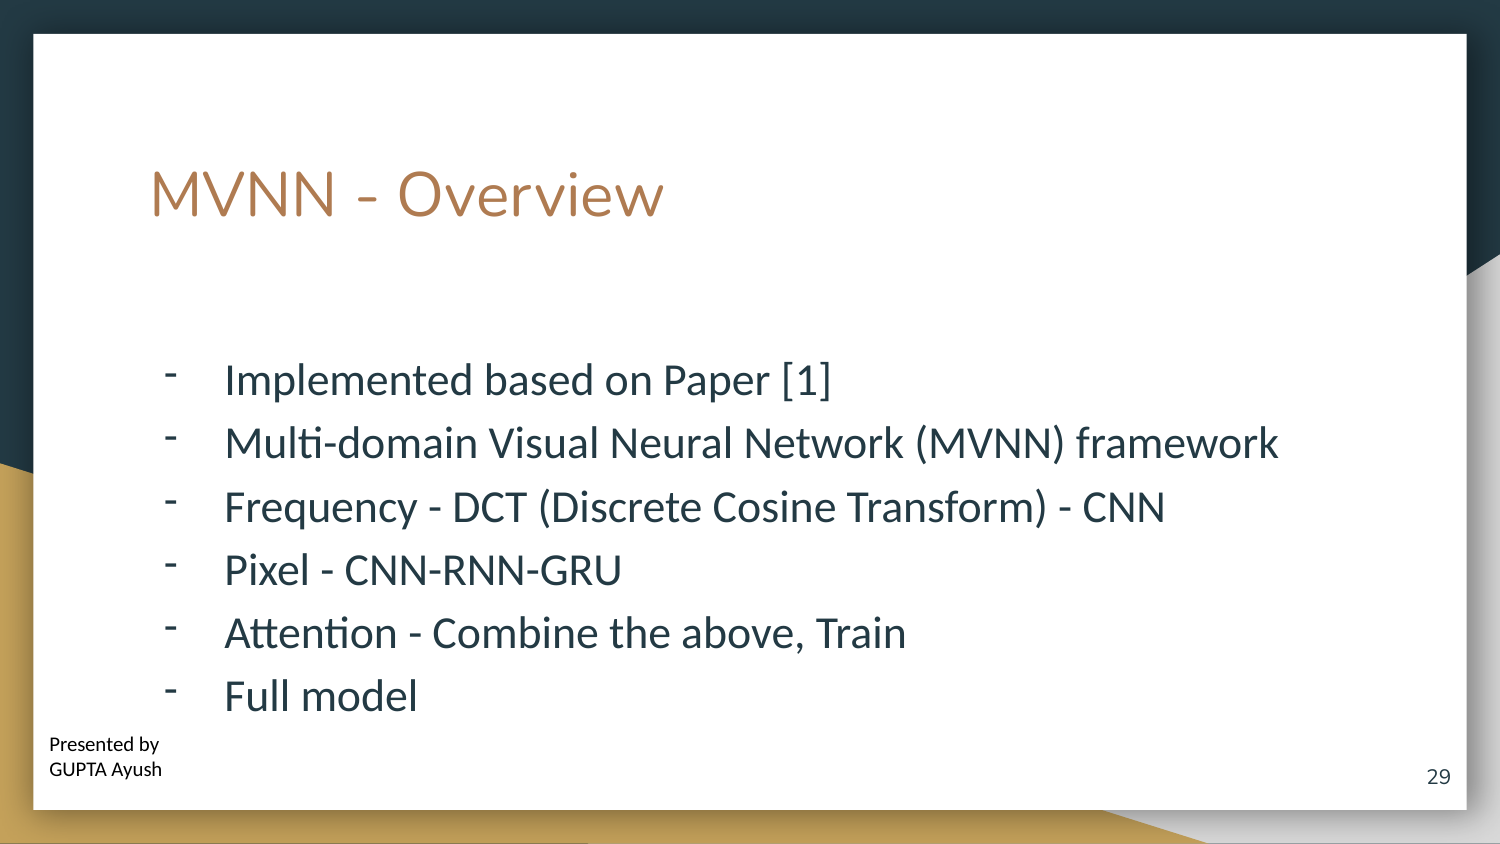

# MVNN - Overview
Implemented based on Paper [1]
Multi-domain Visual Neural Network (MVNN) framework
Frequency - DCT (Discrete Cosine Transform) - CNN
Pixel - CNN-RNN-GRU
Attention - Combine the above, Train
Full model
Presented by
GUPTA Ayush
29